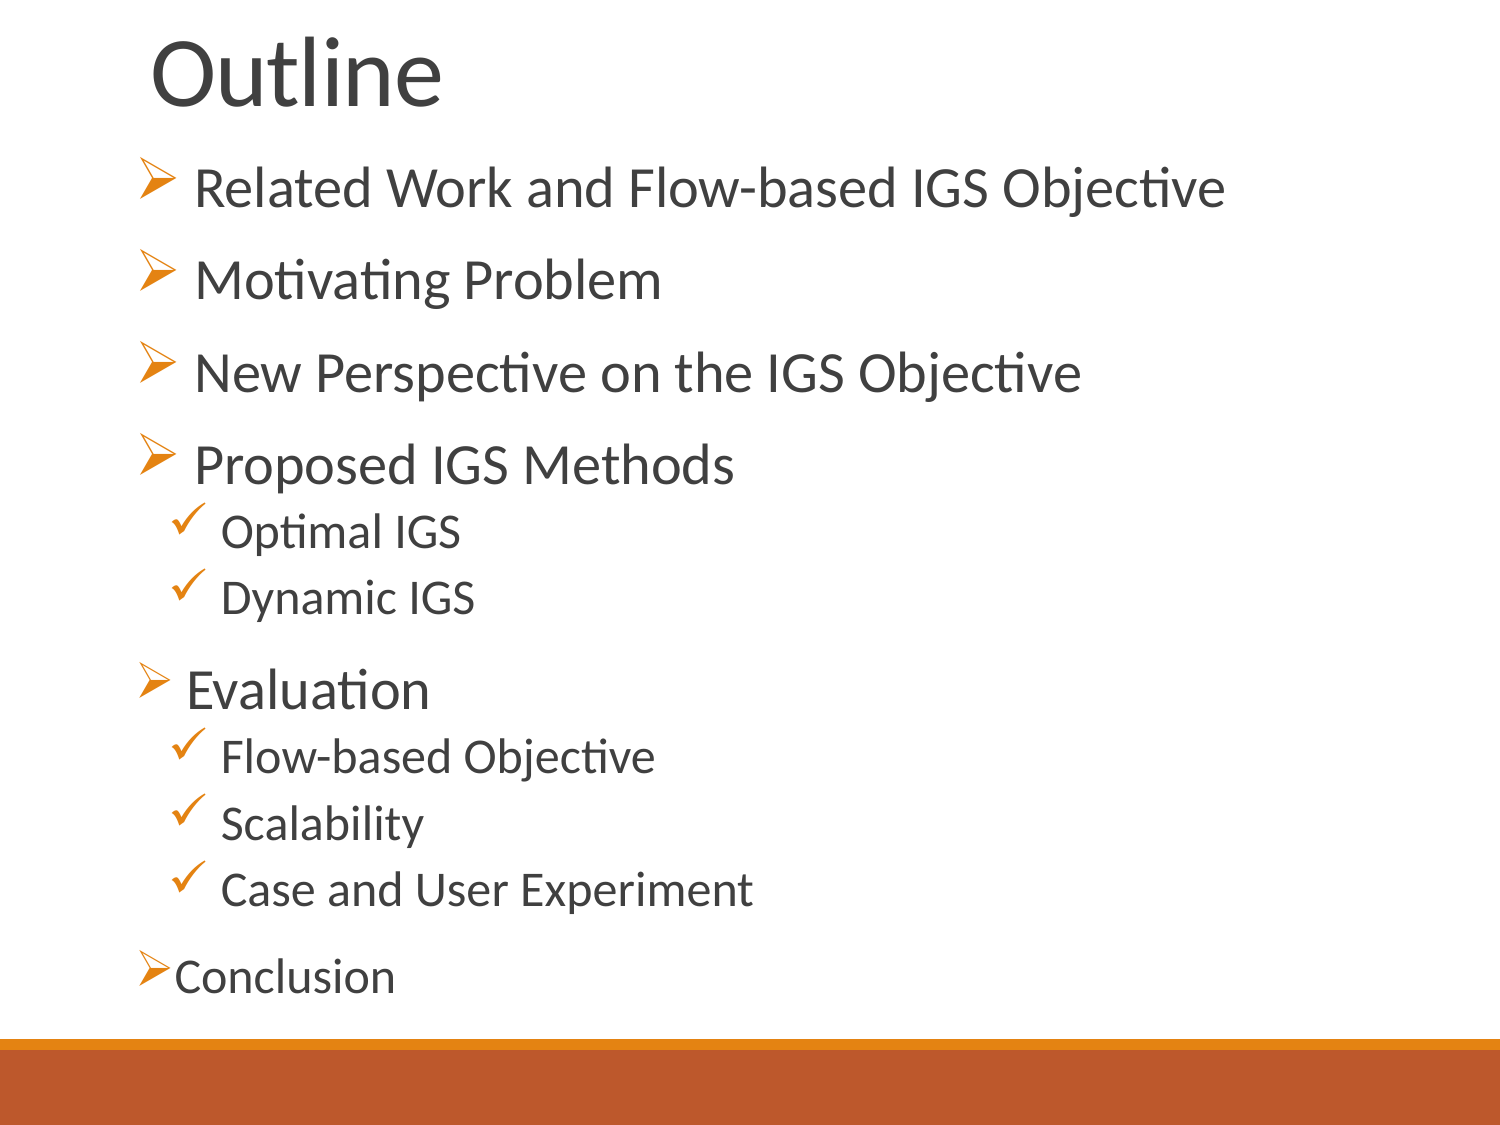

# Outline
 Related Work and Flow-based IGS Objective
 Motivating Problem
 New Perspective on the IGS Objective
 Proposed IGS Methods
 Optimal IGS
 Dynamic IGS
 Evaluation
 Flow-based Objective
 Scalability
 Case and User Experiment
Conclusion